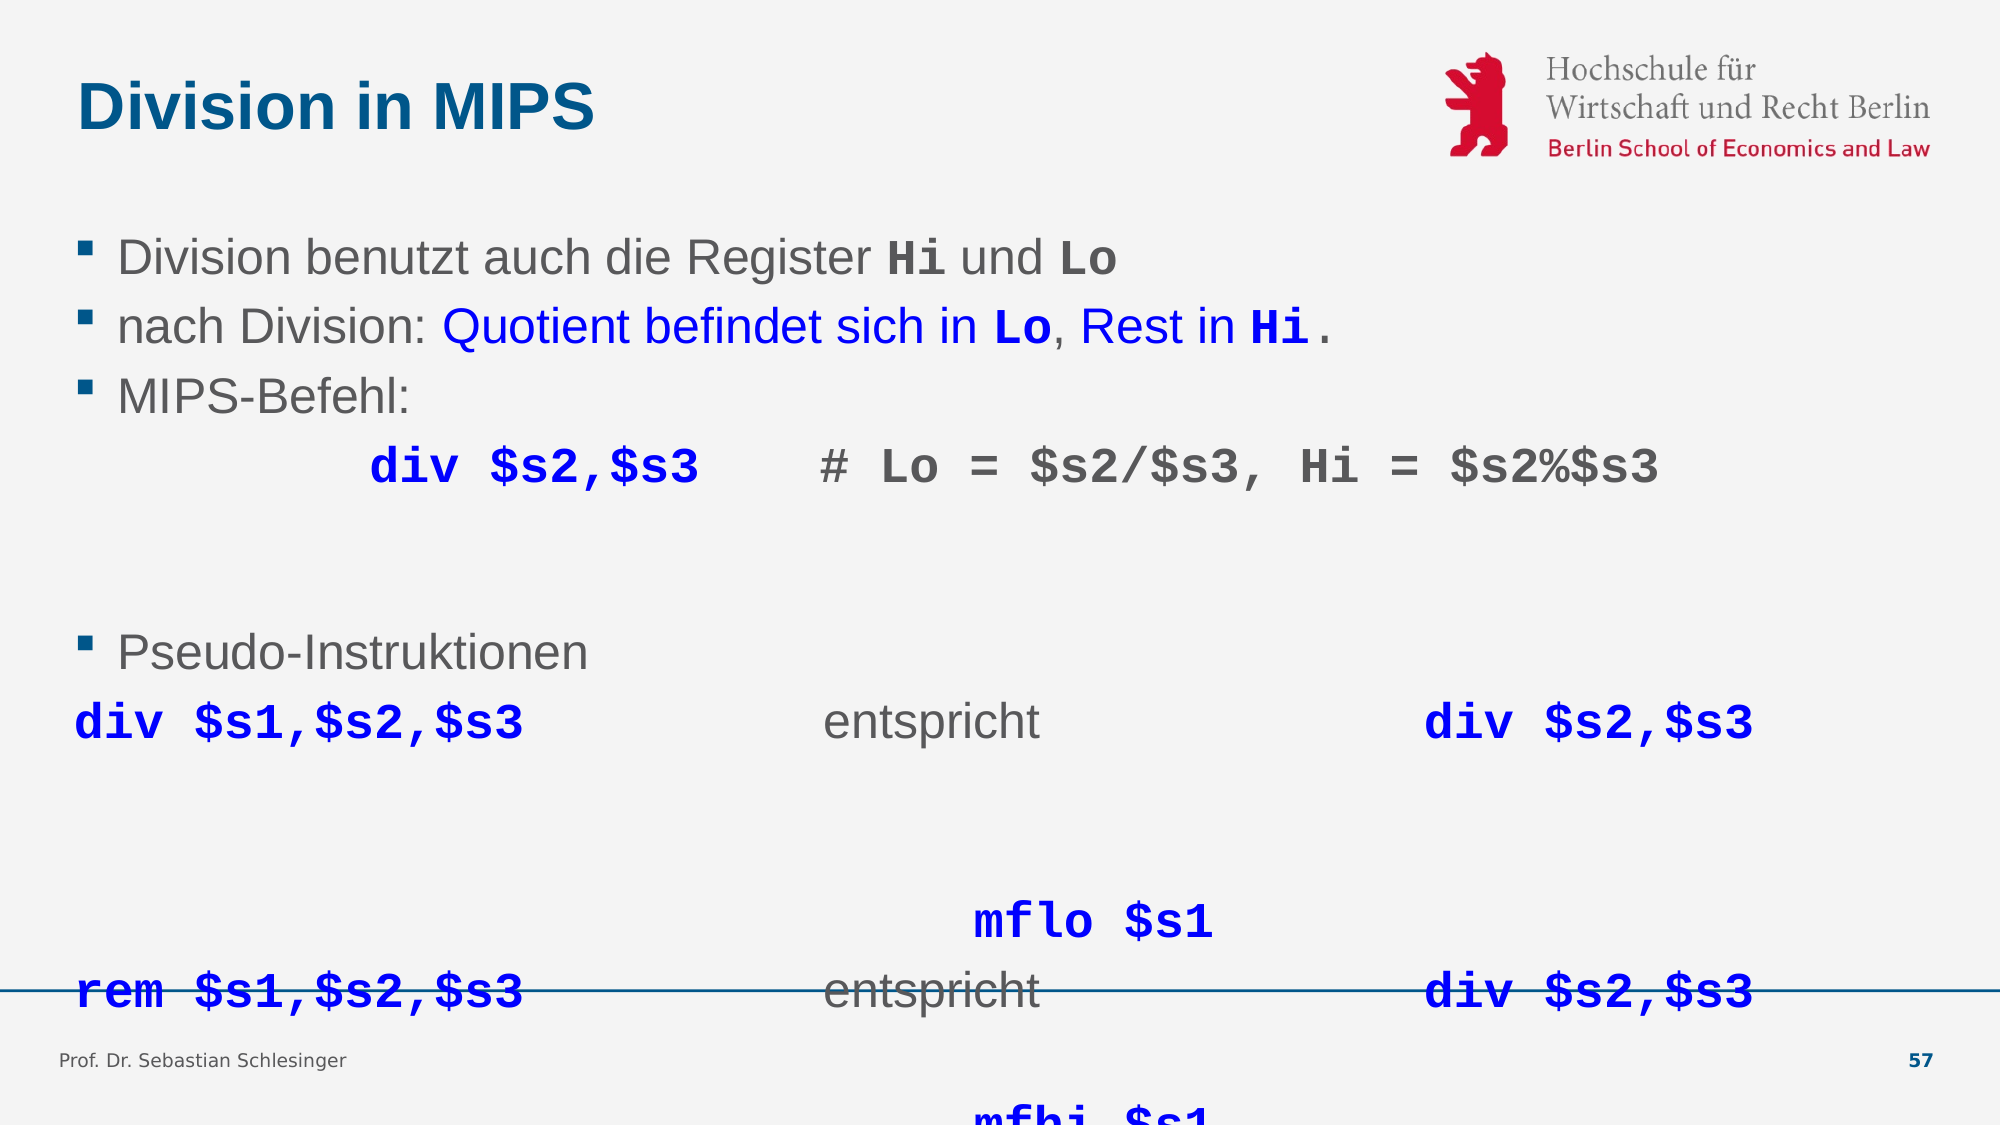

# Division in MIPS
Division benutzt auch die Register Hi und Lo
nach Division: Quotient befindet sich in Lo, Rest in Hi.
MIPS-Befehl:
div $s2,$s3	# Lo = $s2/$s3, Hi = $s2%$s3

Pseudo-Instruktionen
div $s1,$s2,$s3		entspricht		 	div $s2,$s3
																		mflo $s1
rem $s1,$s2,$s3		entspricht		 	div $s2,$s3
																		mfhi $s1

Prof. Dr. Sebastian Schlesinger
57